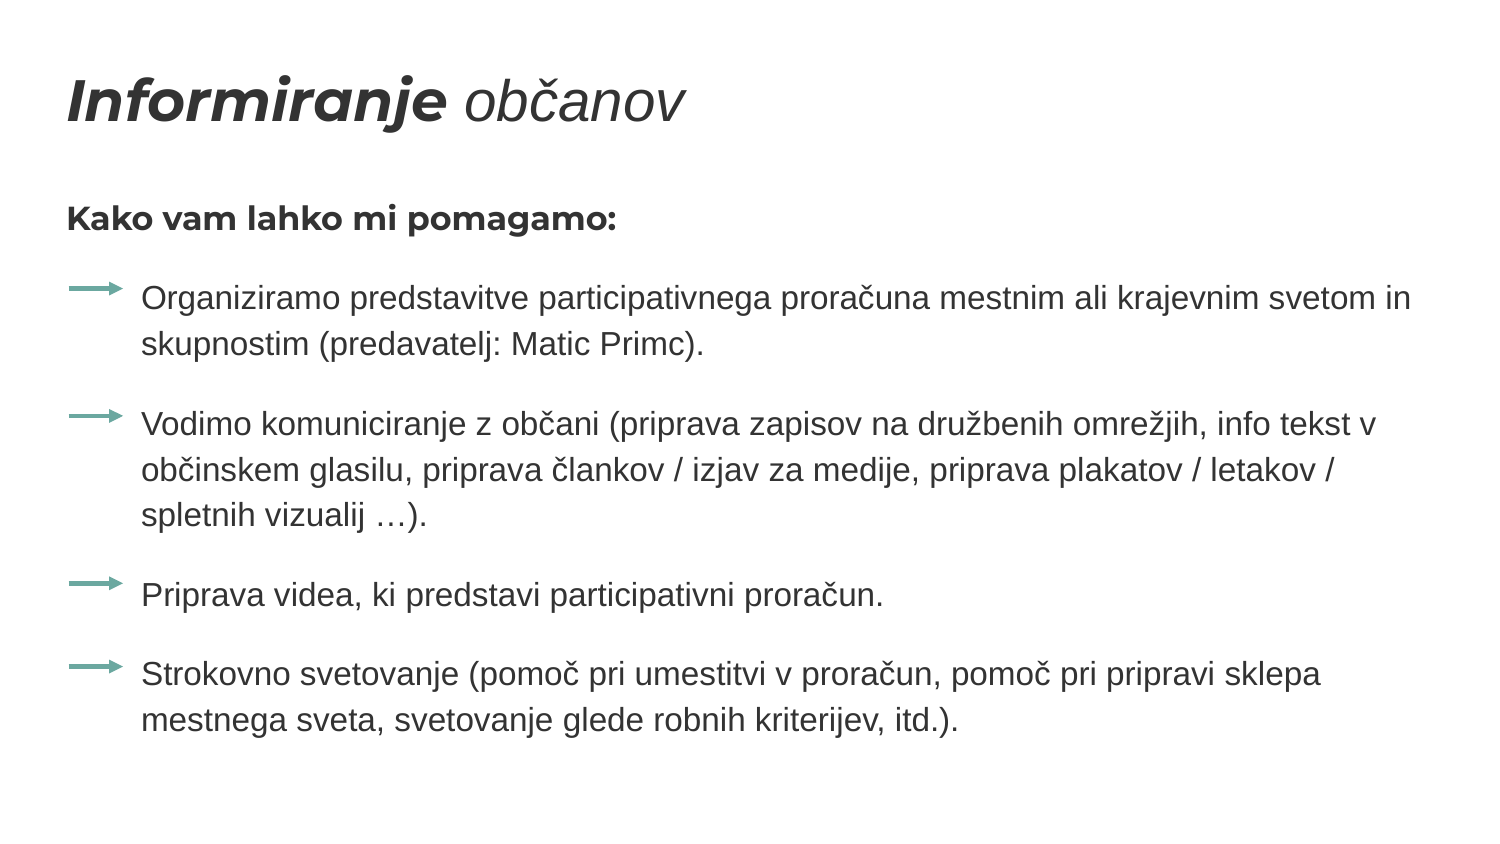

# Informiranje občanov
Kako vam lahko mi pomagamo:
Organiziramo predstavitve participativnega proračuna mestnim ali krajevnim svetom in skupnostim (predavatelj: Matic Primc).
Vodimo komuniciranje z občani (priprava zapisov na družbenih omrežjih, info tekst v občinskem glasilu, priprava člankov / izjav za medije, priprava plakatov / letakov / spletnih vizualij …).
Priprava videa, ki predstavi participativni proračun.
Strokovno svetovanje (pomoč pri umestitvi v proračun, pomoč pri pripravi sklepa mestnega sveta, svetovanje glede robnih kriterijev, itd.).